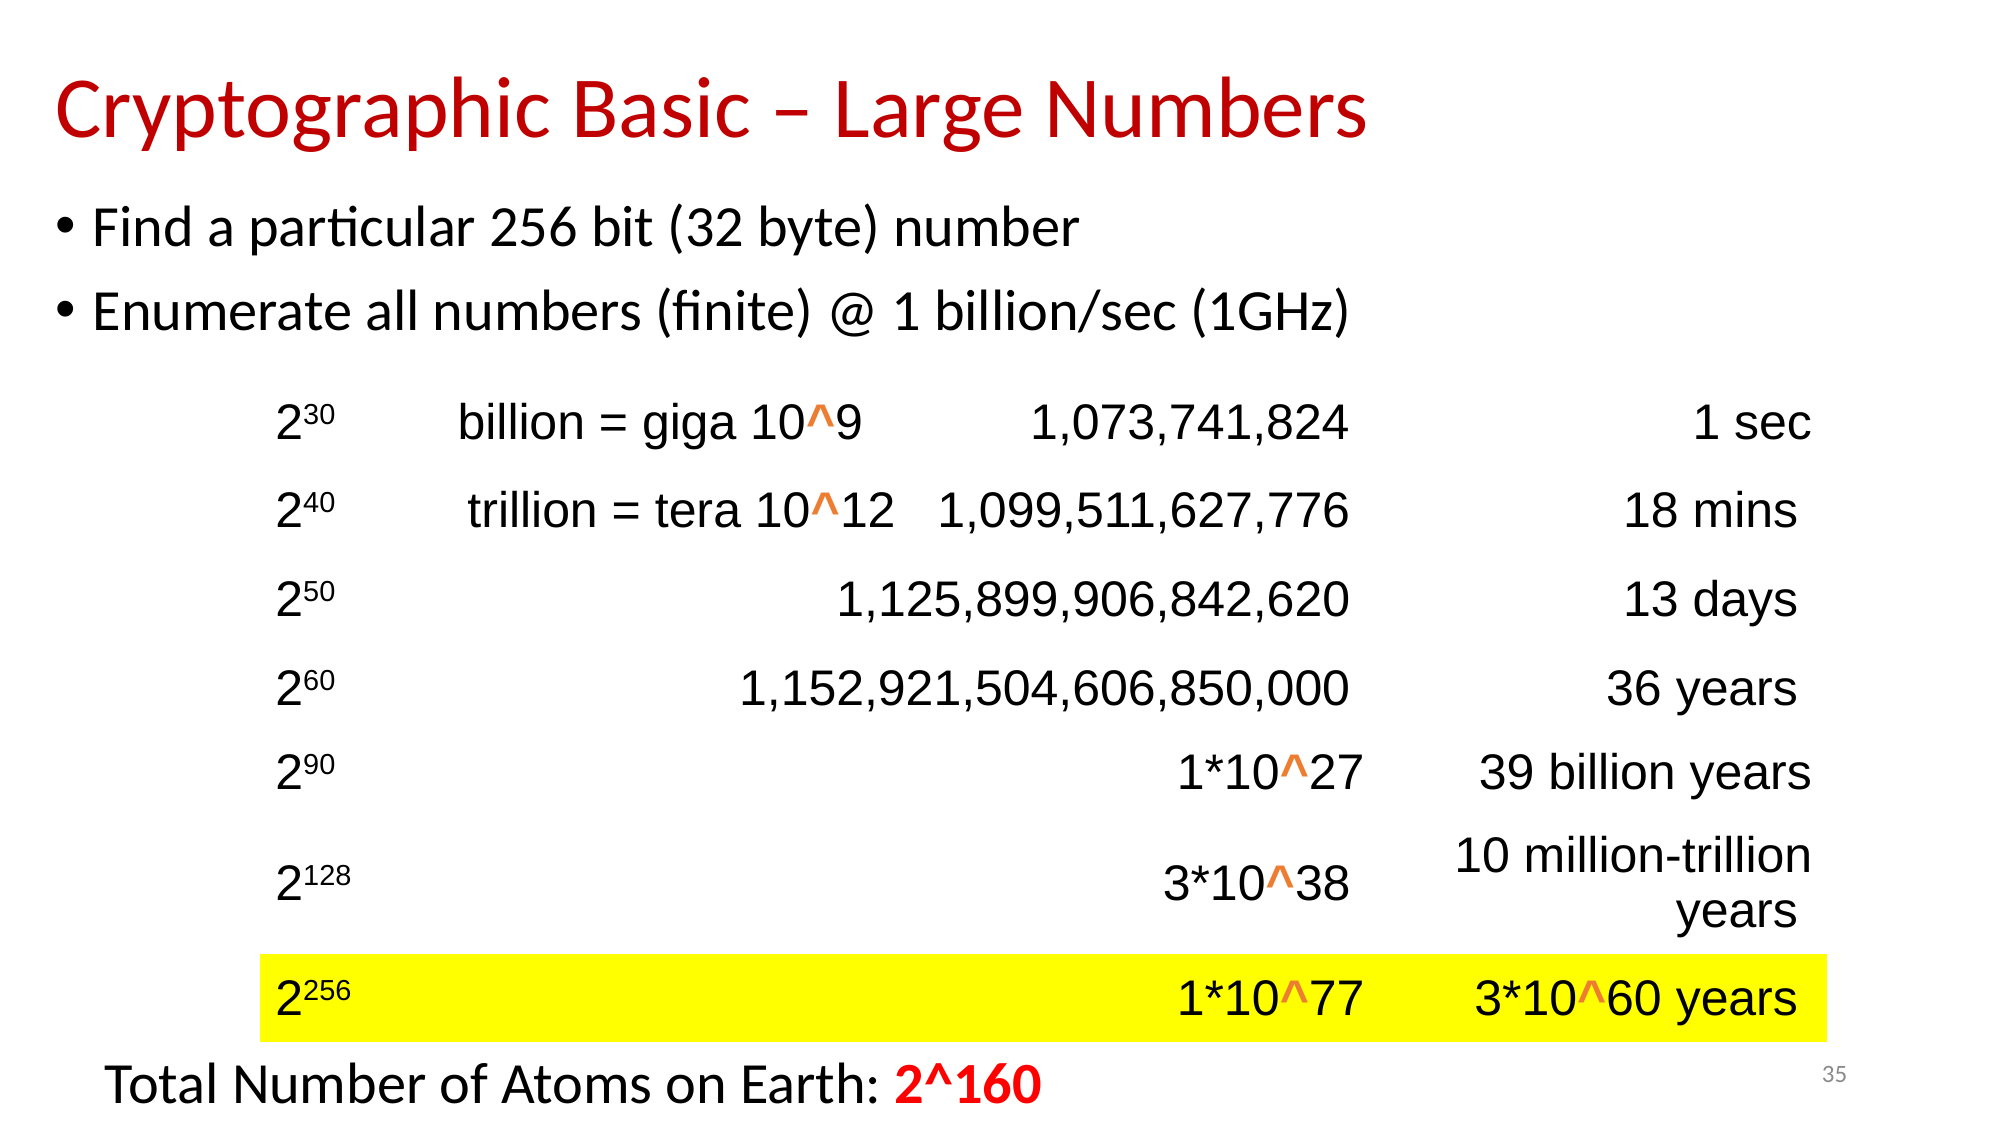

# Cryptographic Basic – Large Numbers
Find a particular 256 bit (32 byte) number
Enumerate all numbers (finite) @ 1 billion/sec (1GHz)
| 230 | billion = giga 10^9 1,073,741,824 | 1 sec |
| --- | --- | --- |
| 240 | trillion = tera 10^12 1,099,511,627,776 | 18 mins |
| 250 | 1,125,899,906,842,620 | 13 days |
| 260 | 1,152,921,504,606,850,000 | 36 years |
| 290 | 1\*10^27 | 39 billion years |
| 2128 | 3\*10^38 | 10 million-trillion years |
| 2256 | 1\*10^77 | 3\*10^60 years |
Total Number of Atoms on Earth: 2^160
35